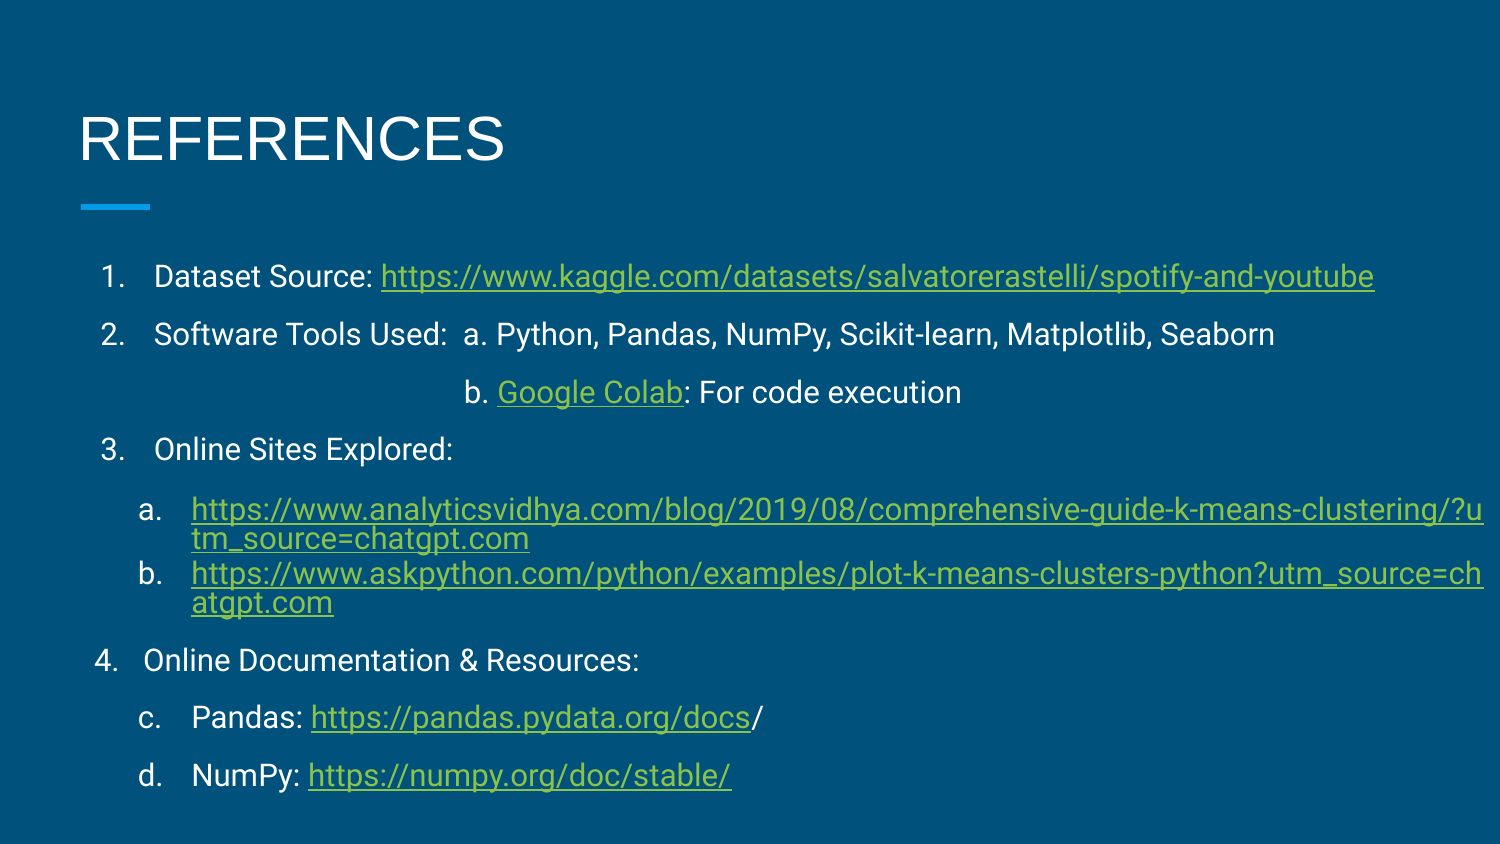

# REFERENCES
Dataset Source: https://www.kaggle.com/datasets/salvatorerastelli/spotify-and-youtube
Software Tools Used:  a. Python, Pandas, NumPy, Scikit-learn, Matplotlib, Seaborn
           b. Google Colab: For code execution
Online Sites Explored:
https://www.analyticsvidhya.com/blog/2019/08/comprehensive-guide-k-means-clustering/?utm_source=chatgpt.com
https://www.askpython.com/python/examples/plot-k-means-clusters-python?utm_source=chatgpt.com
  4.   Online Documentation & Resources:
Pandas: https://pandas.pydata.org/docs/
NumPy: https://numpy.org/doc/stable/